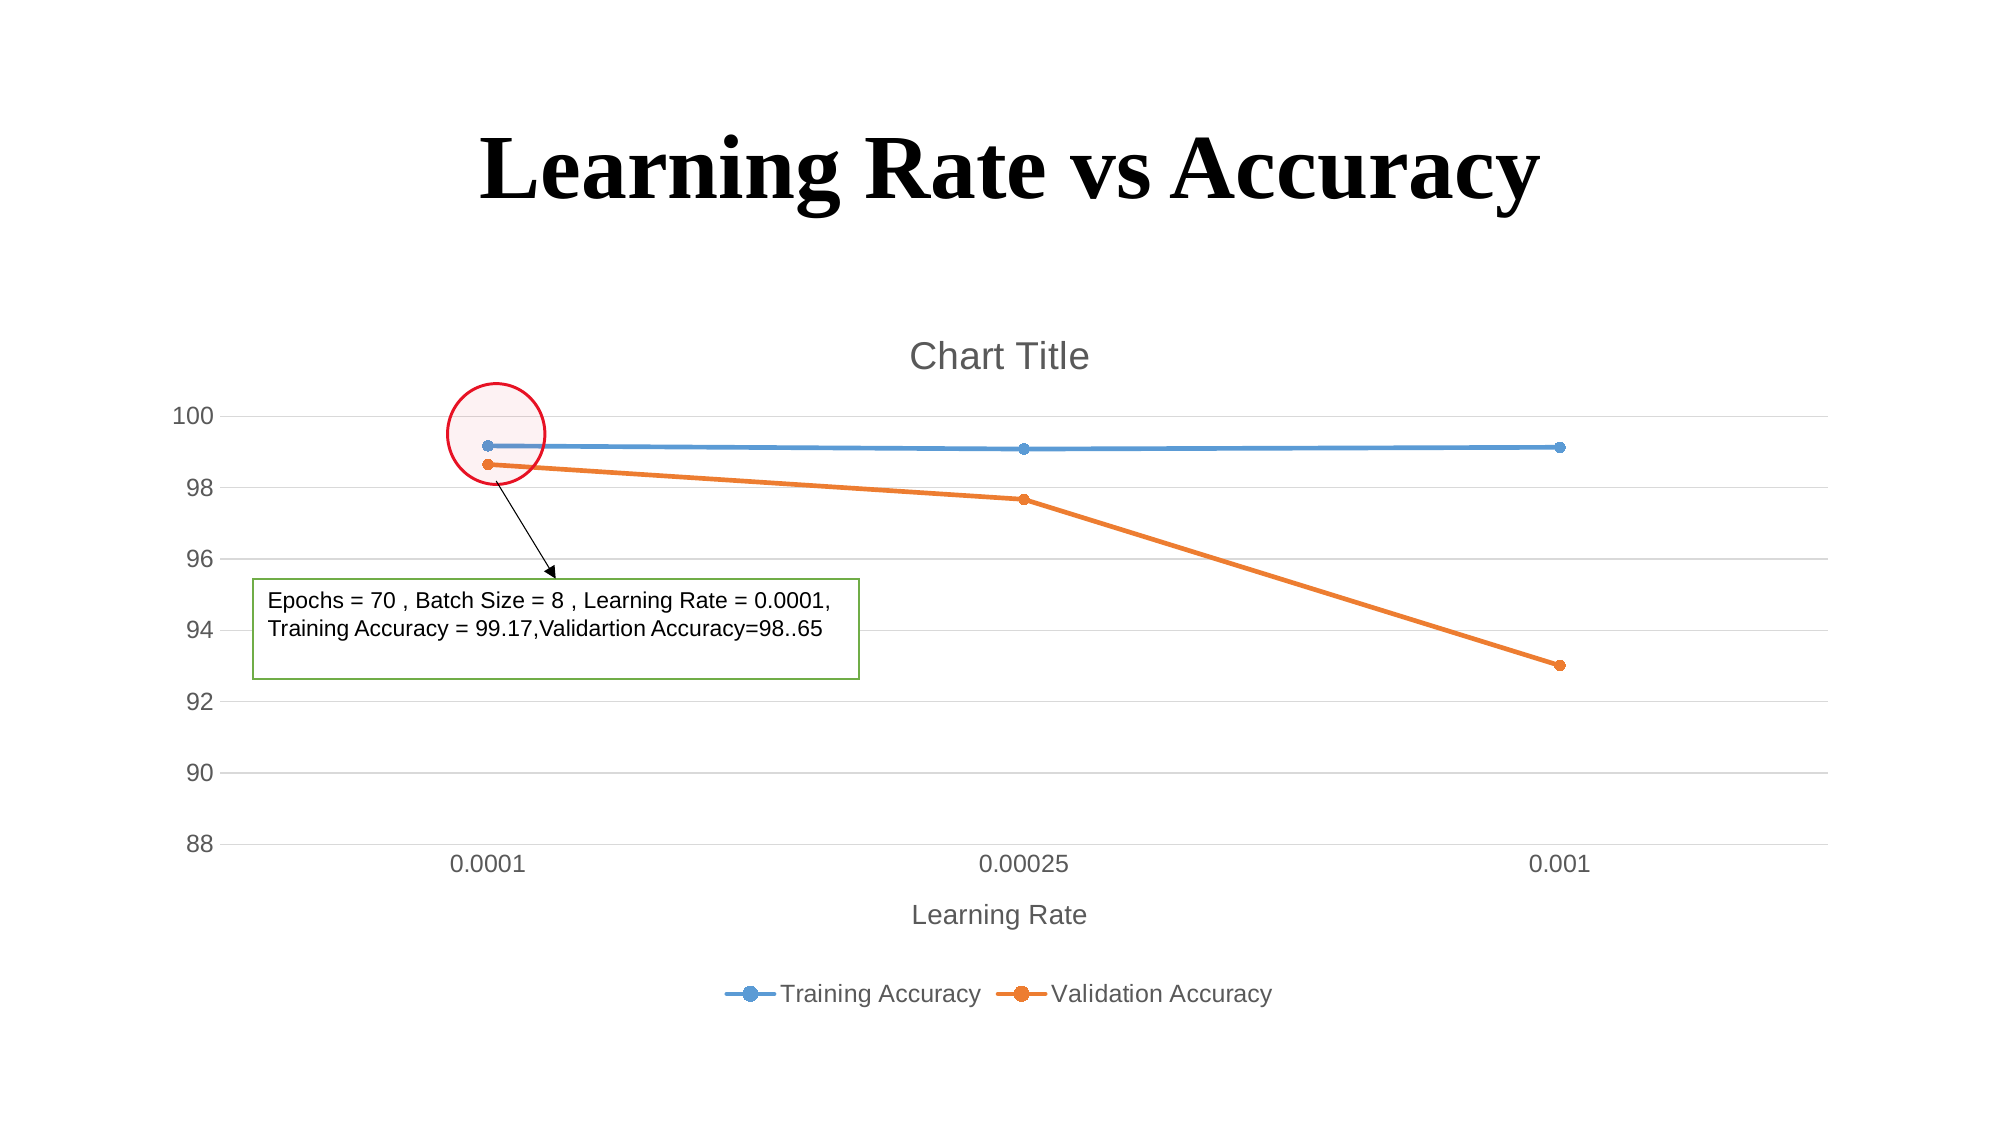

# Learning Rate vs Accuracy

### Chart:

| Category | Training Accuracy | Validation Accuracy |
|---|---|---|
| 1E-4 | 99.17 | 98.65 |
| 2.5000000000000001E-4 | 99.08 | 97.67 |
| 1E-3 | 99.13 | 93.01 |
Epochs = 70 , Batch Size = 8 , Learning Rate = 0.0001, Training Accuracy = 99.17,Validartion Accuracy=98..65